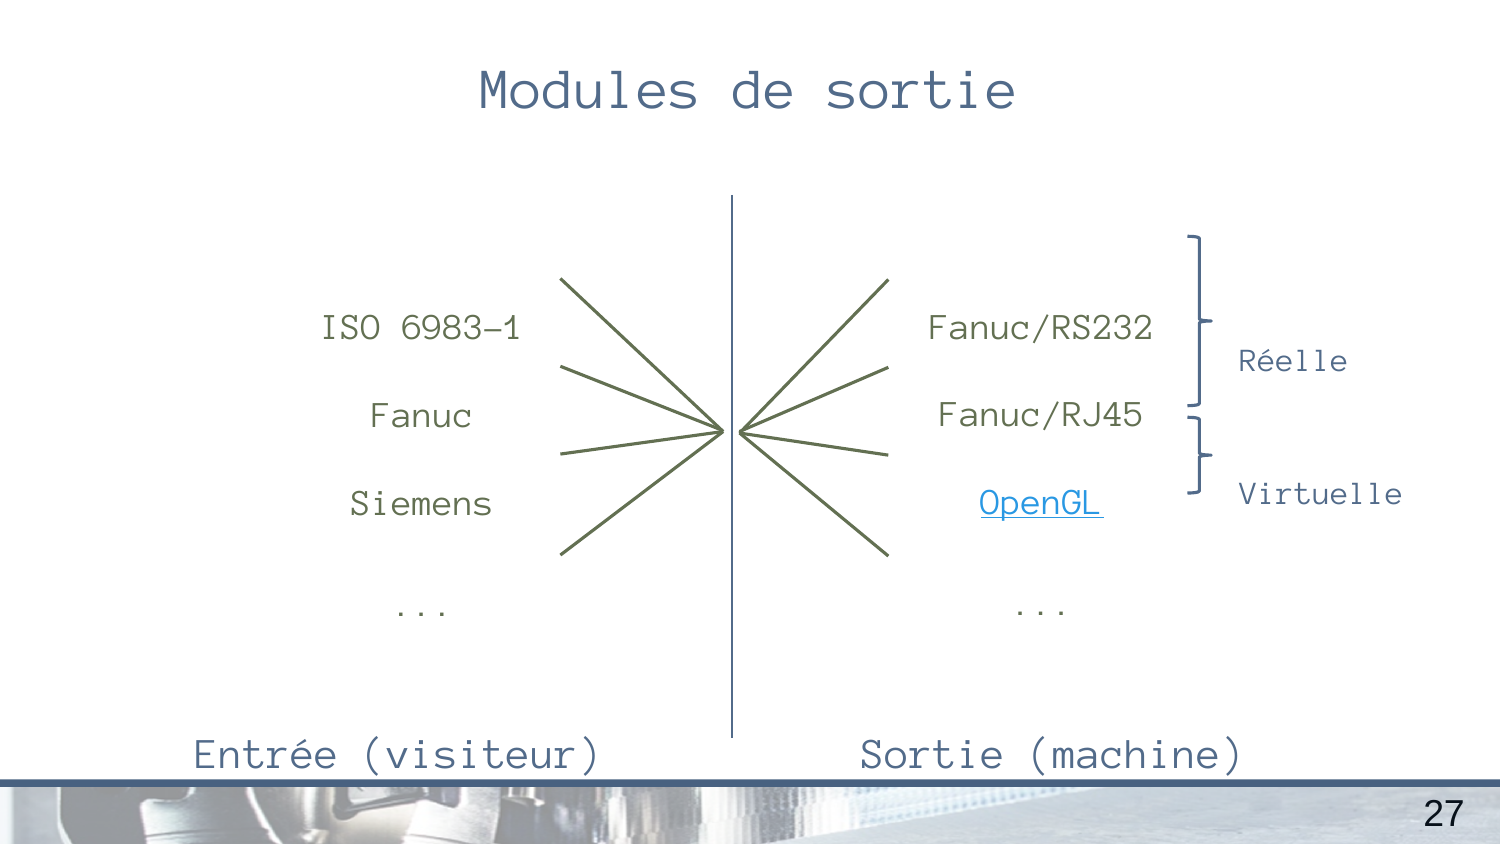

Modules de sortie

Fanuc/RS232
ISO 6983-1
Réelle
Fanuc/RJ45
Fanuc
Virtuelle
OpenGL

Siemens
...
...
Entrée (visiteur)
Sortie (machine)
27